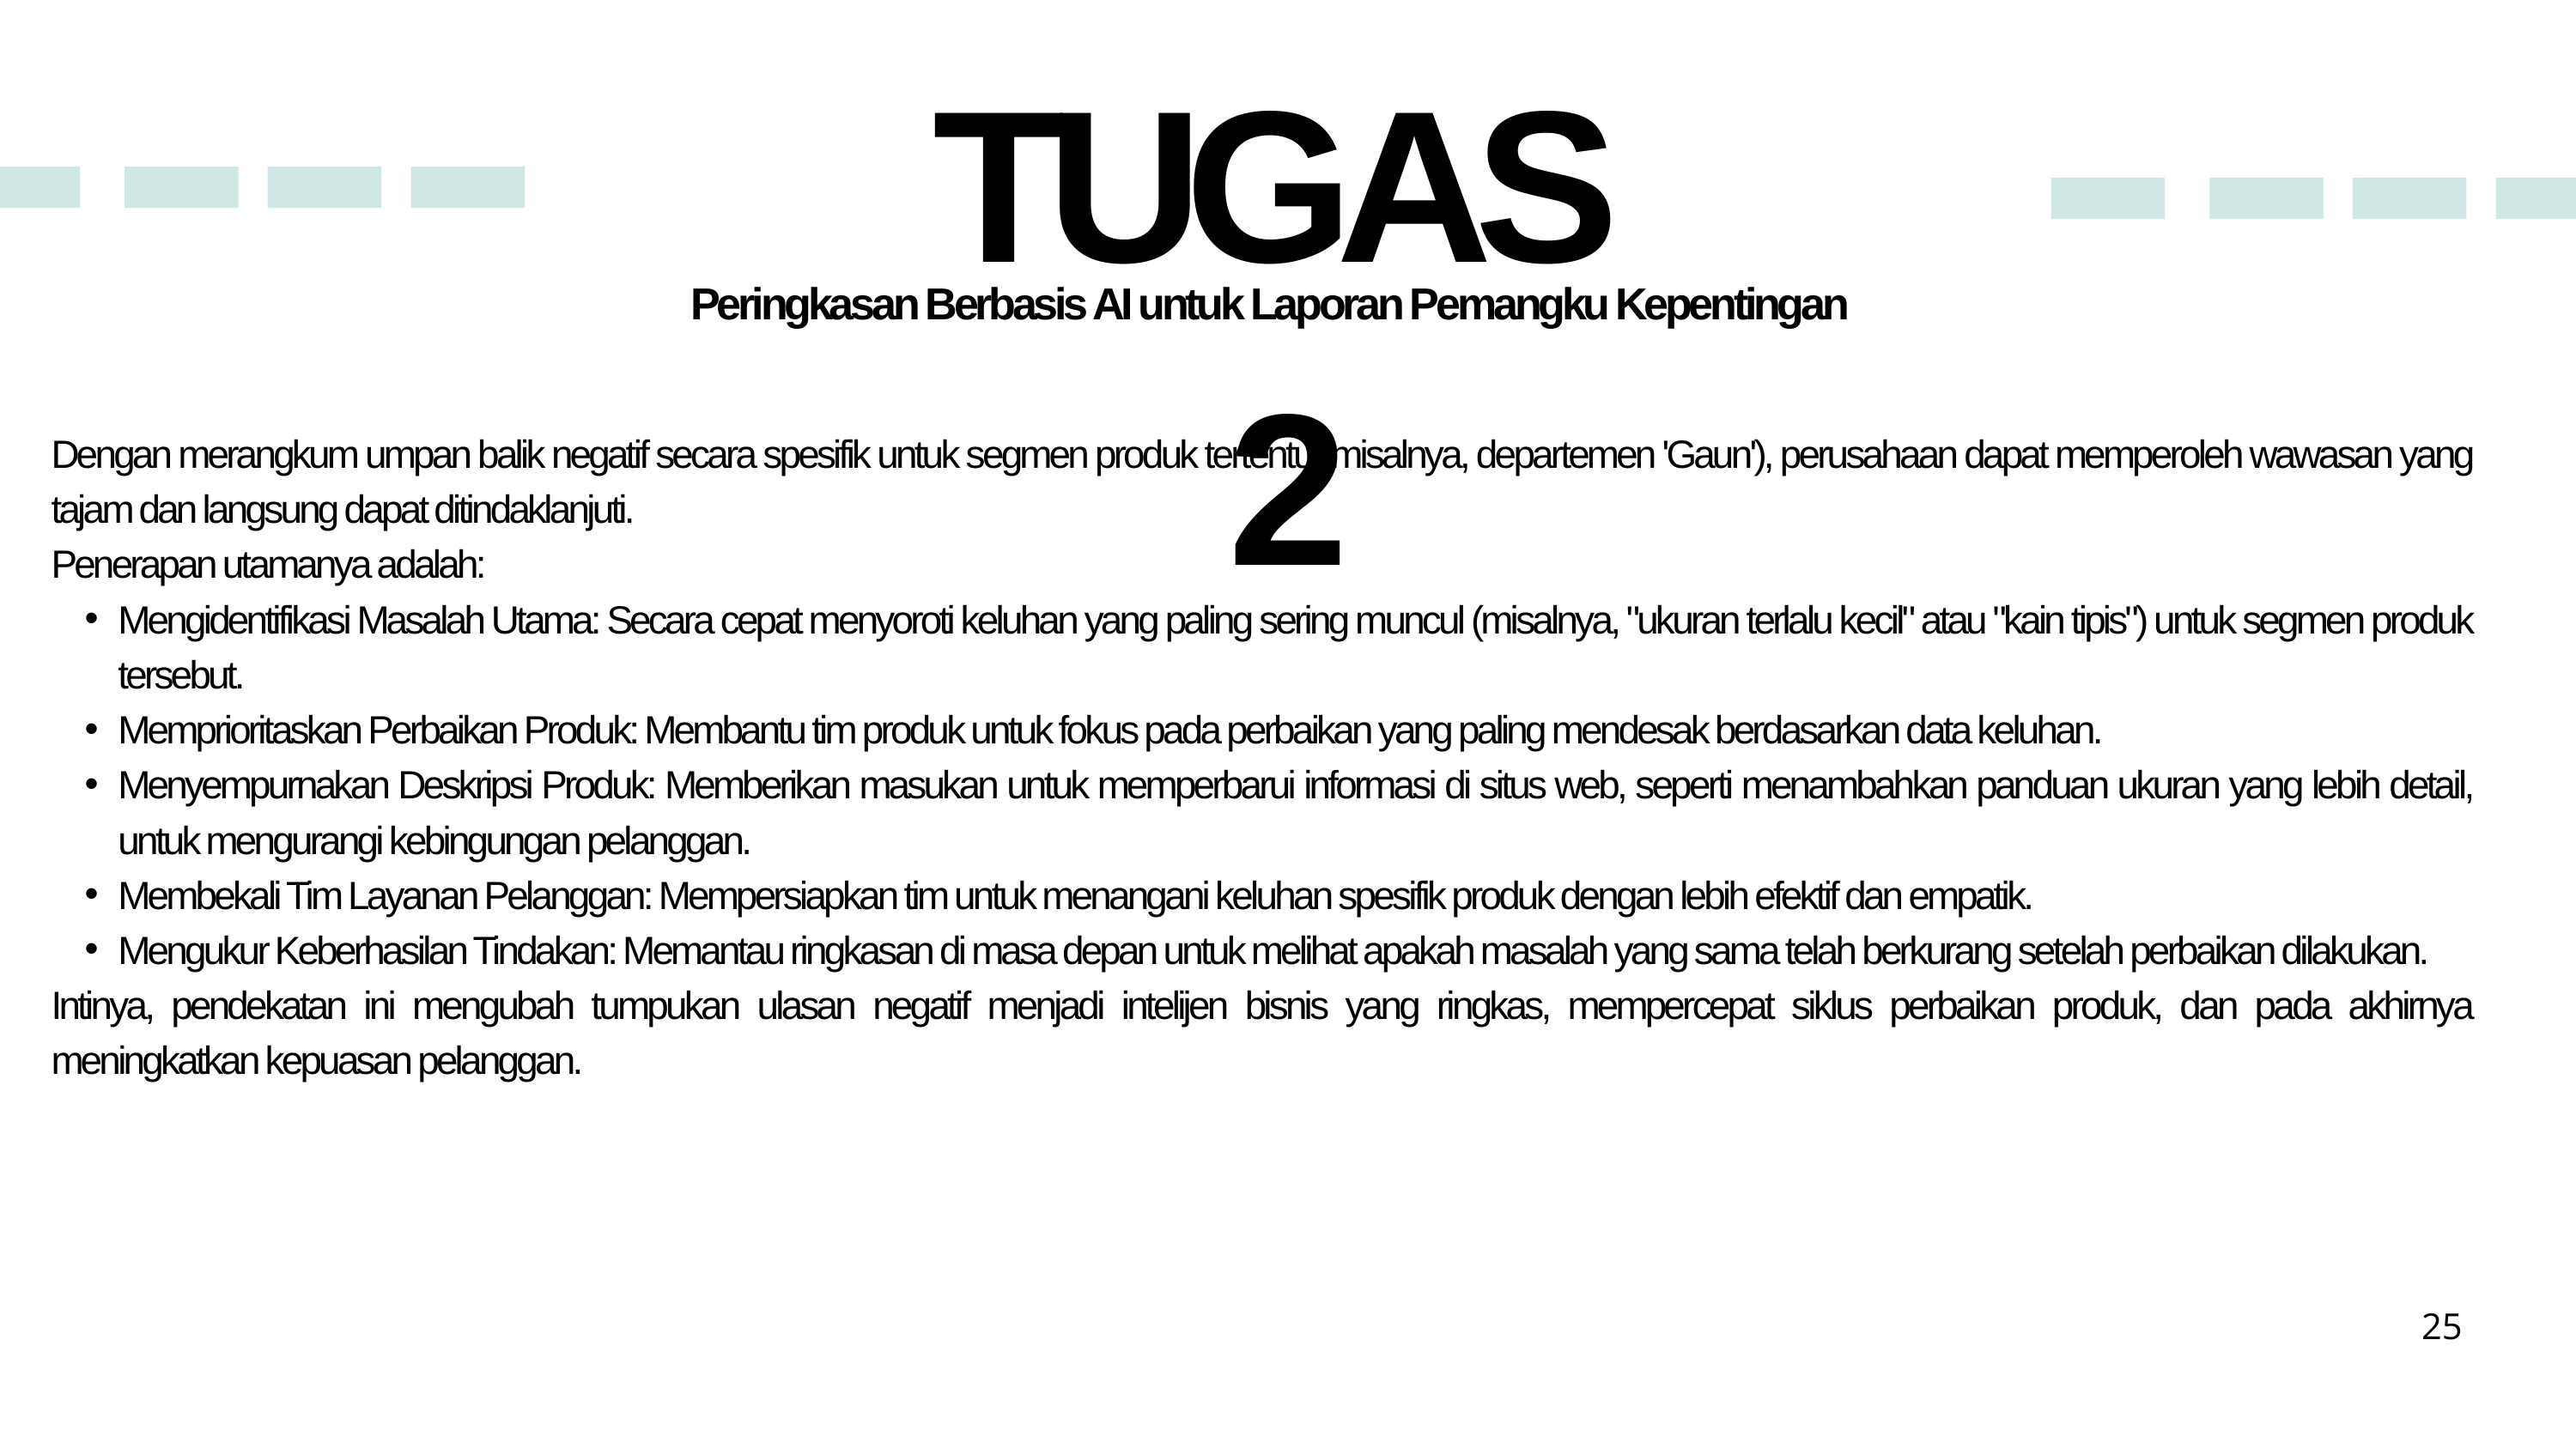

TUGAS  2

Peringkasan Berbasis AI untuk Laporan Pemangku Kepentingan

Dengan merangkum umpan balik negatif secara spesifik untuk segmen produk tertentu (misalnya, departemen 'Gaun'), perusahaan dapat memperoleh wawasan yang tajam dan langsung dapat ditindaklanjuti.
Penerapan utamanya adalah:
Mengidentifikasi Masalah Utama: Secara cepat menyoroti keluhan yang paling sering muncul (misalnya, "ukuran terlalu kecil" atau "kain tipis") untuk segmen produk tersebut.
Memprioritaskan Perbaikan Produk: Membantu tim produk untuk fokus pada perbaikan yang paling mendesak berdasarkan data keluhan.
Menyempurnakan Deskripsi Produk: Memberikan masukan untuk memperbarui informasi di situs web, seperti menambahkan panduan ukuran yang lebih detail, untuk mengurangi kebingungan pelanggan.
Membekali Tim Layanan Pelanggan: Mempersiapkan tim untuk menangani keluhan spesifik produk dengan lebih efektif dan empatik.
Mengukur Keberhasilan Tindakan: Memantau ringkasan di masa depan untuk melihat apakah masalah yang sama telah berkurang setelah perbaikan dilakukan.
Intinya, pendekatan ini mengubah tumpukan ulasan negatif menjadi intelijen bisnis yang ringkas, mempercepat siklus perbaikan produk, dan pada akhirnya meningkatkan kepuasan pelanggan.

25